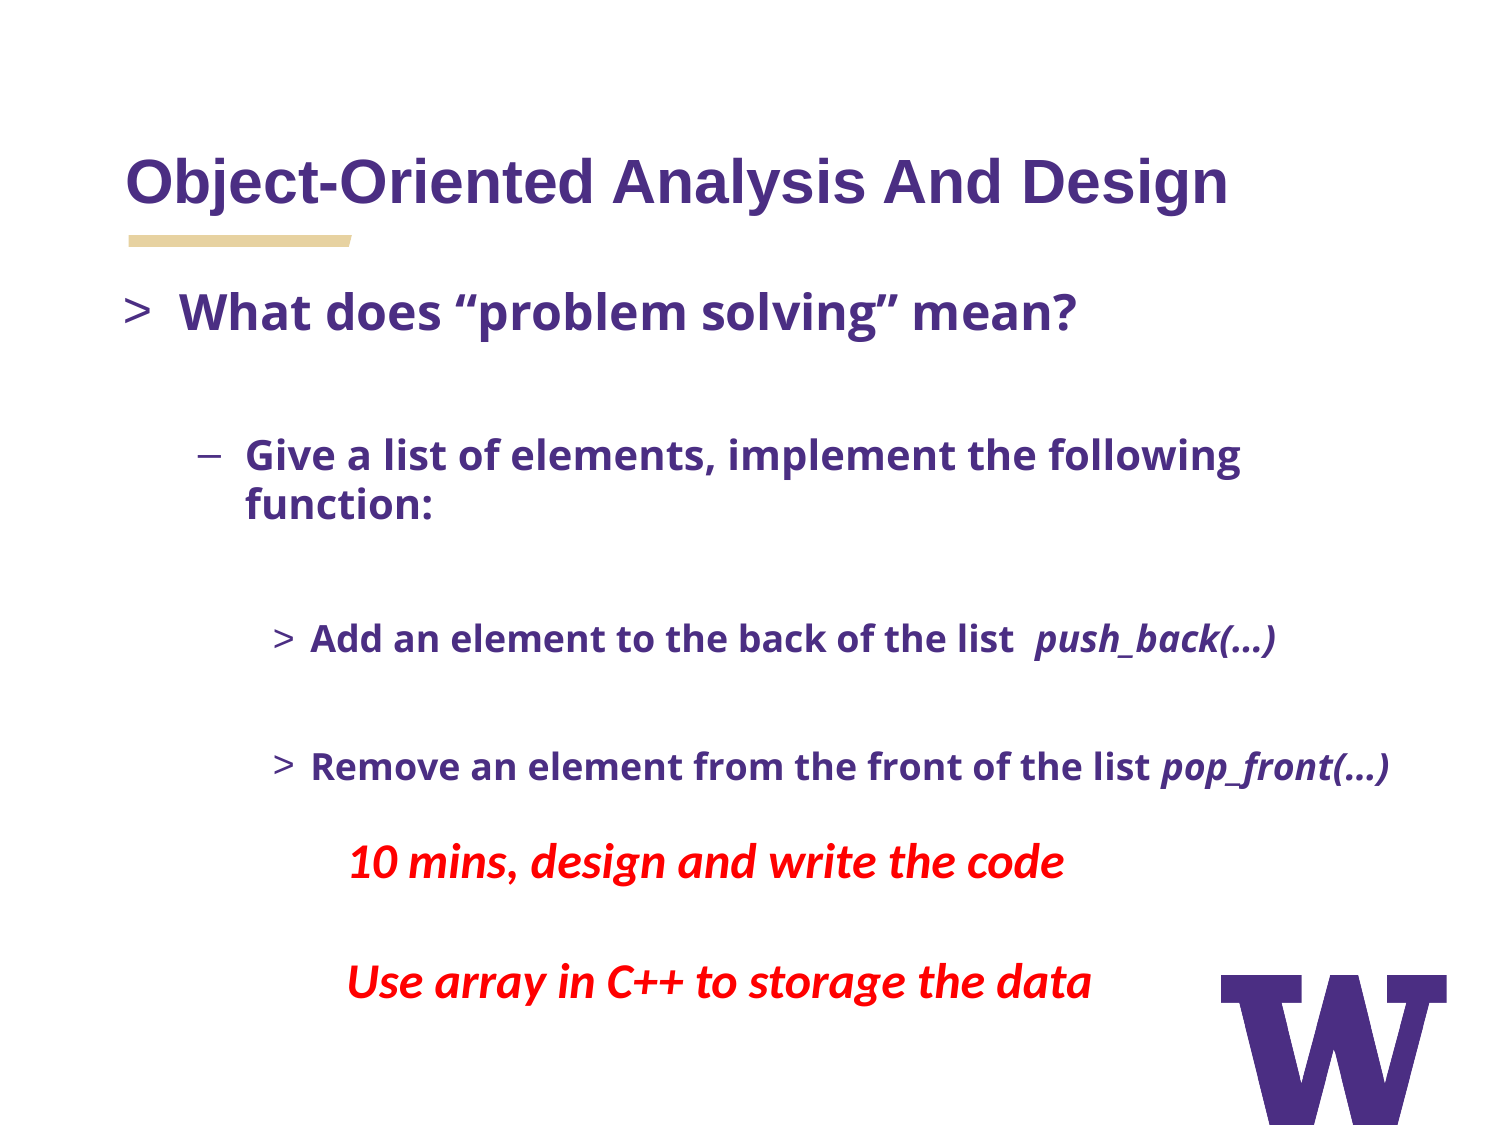

# Object-Oriented Analysis And Design
What does “problem solving” mean?

Give a list of elements, implement the following function:

Add an element to the back of the list  push_back(…)

Remove an element from the front of the list pop_front(…)

10 mins, design and write the code

Use array in C++ to storage the data